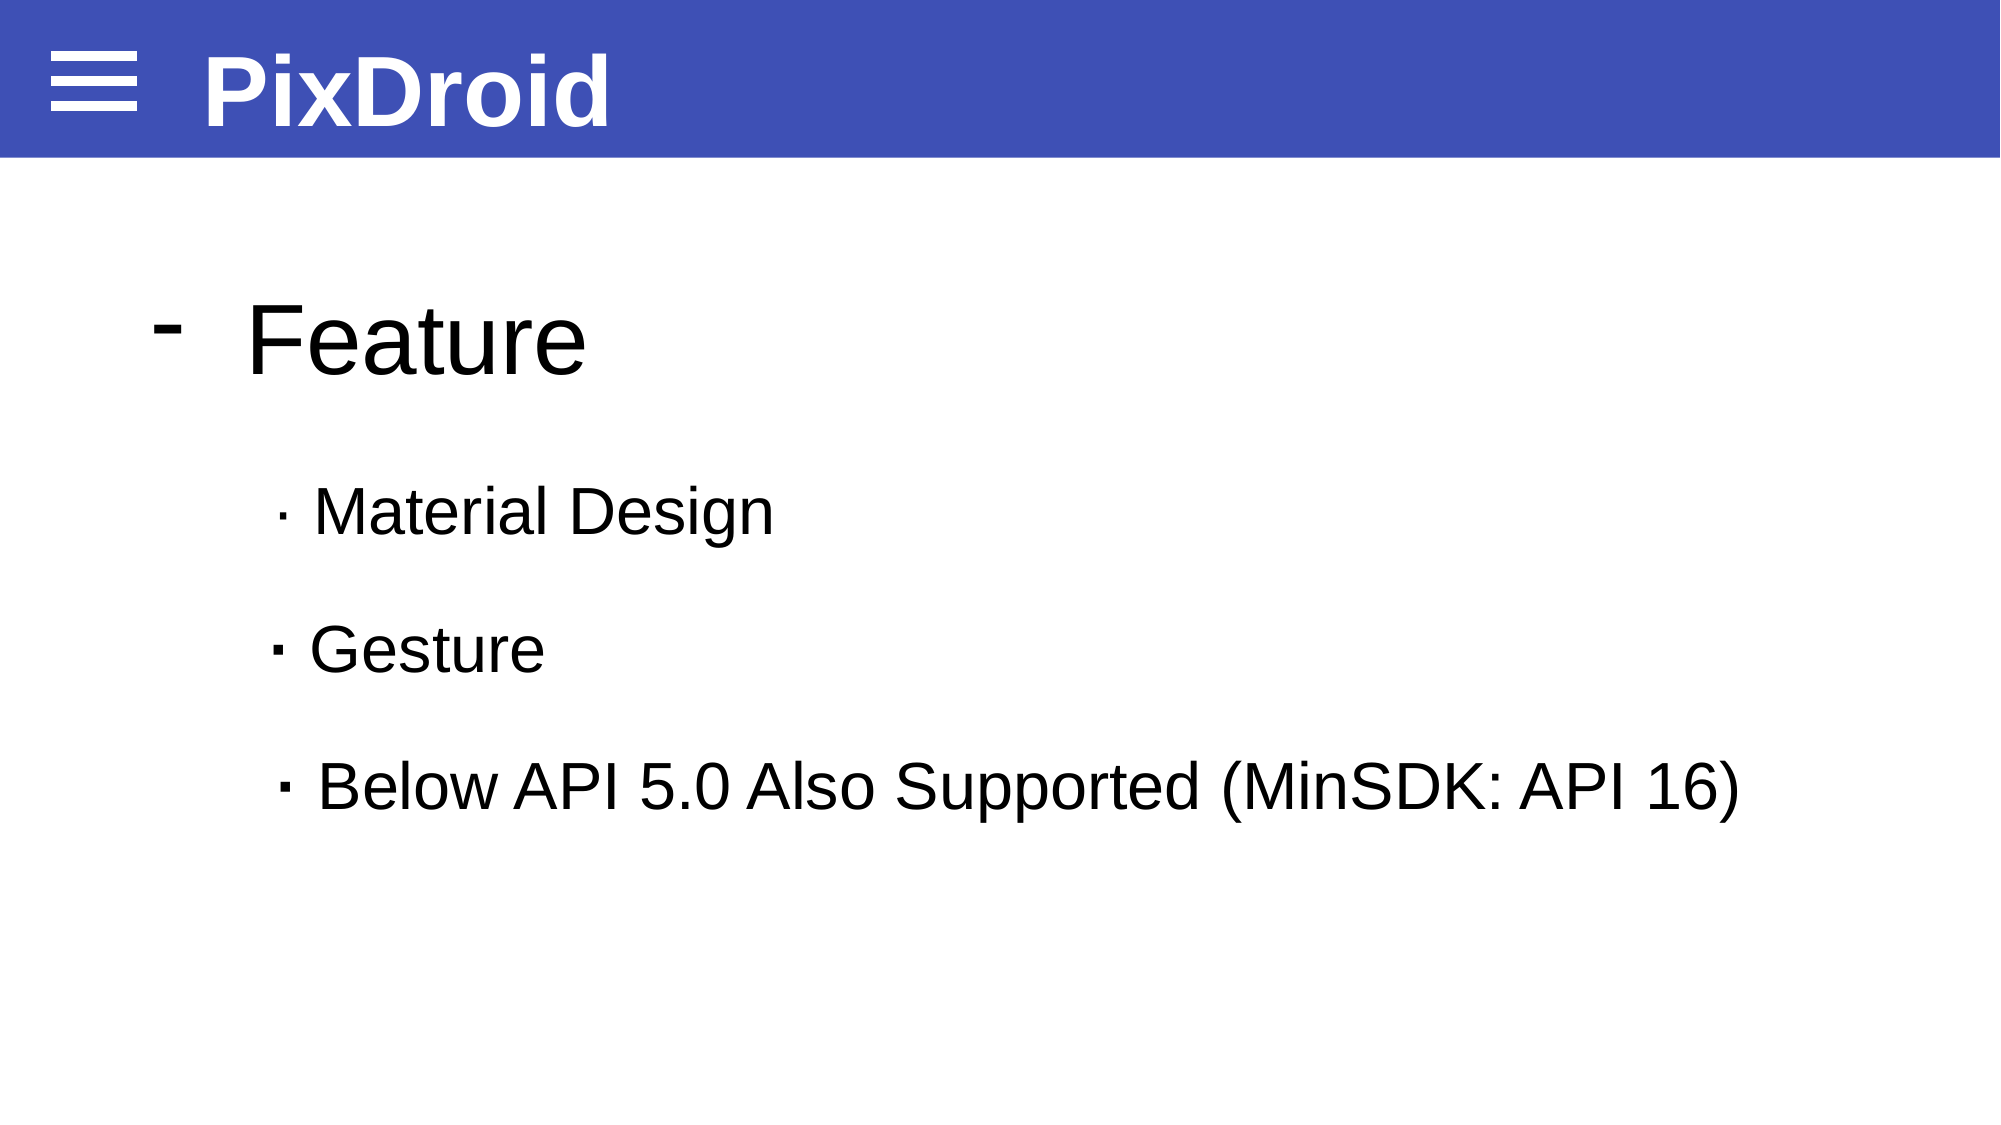

PixDroid
Feature
· Material Design
· Gesture
· Below API 5.0 Also Supported (MinSDK: API 16)